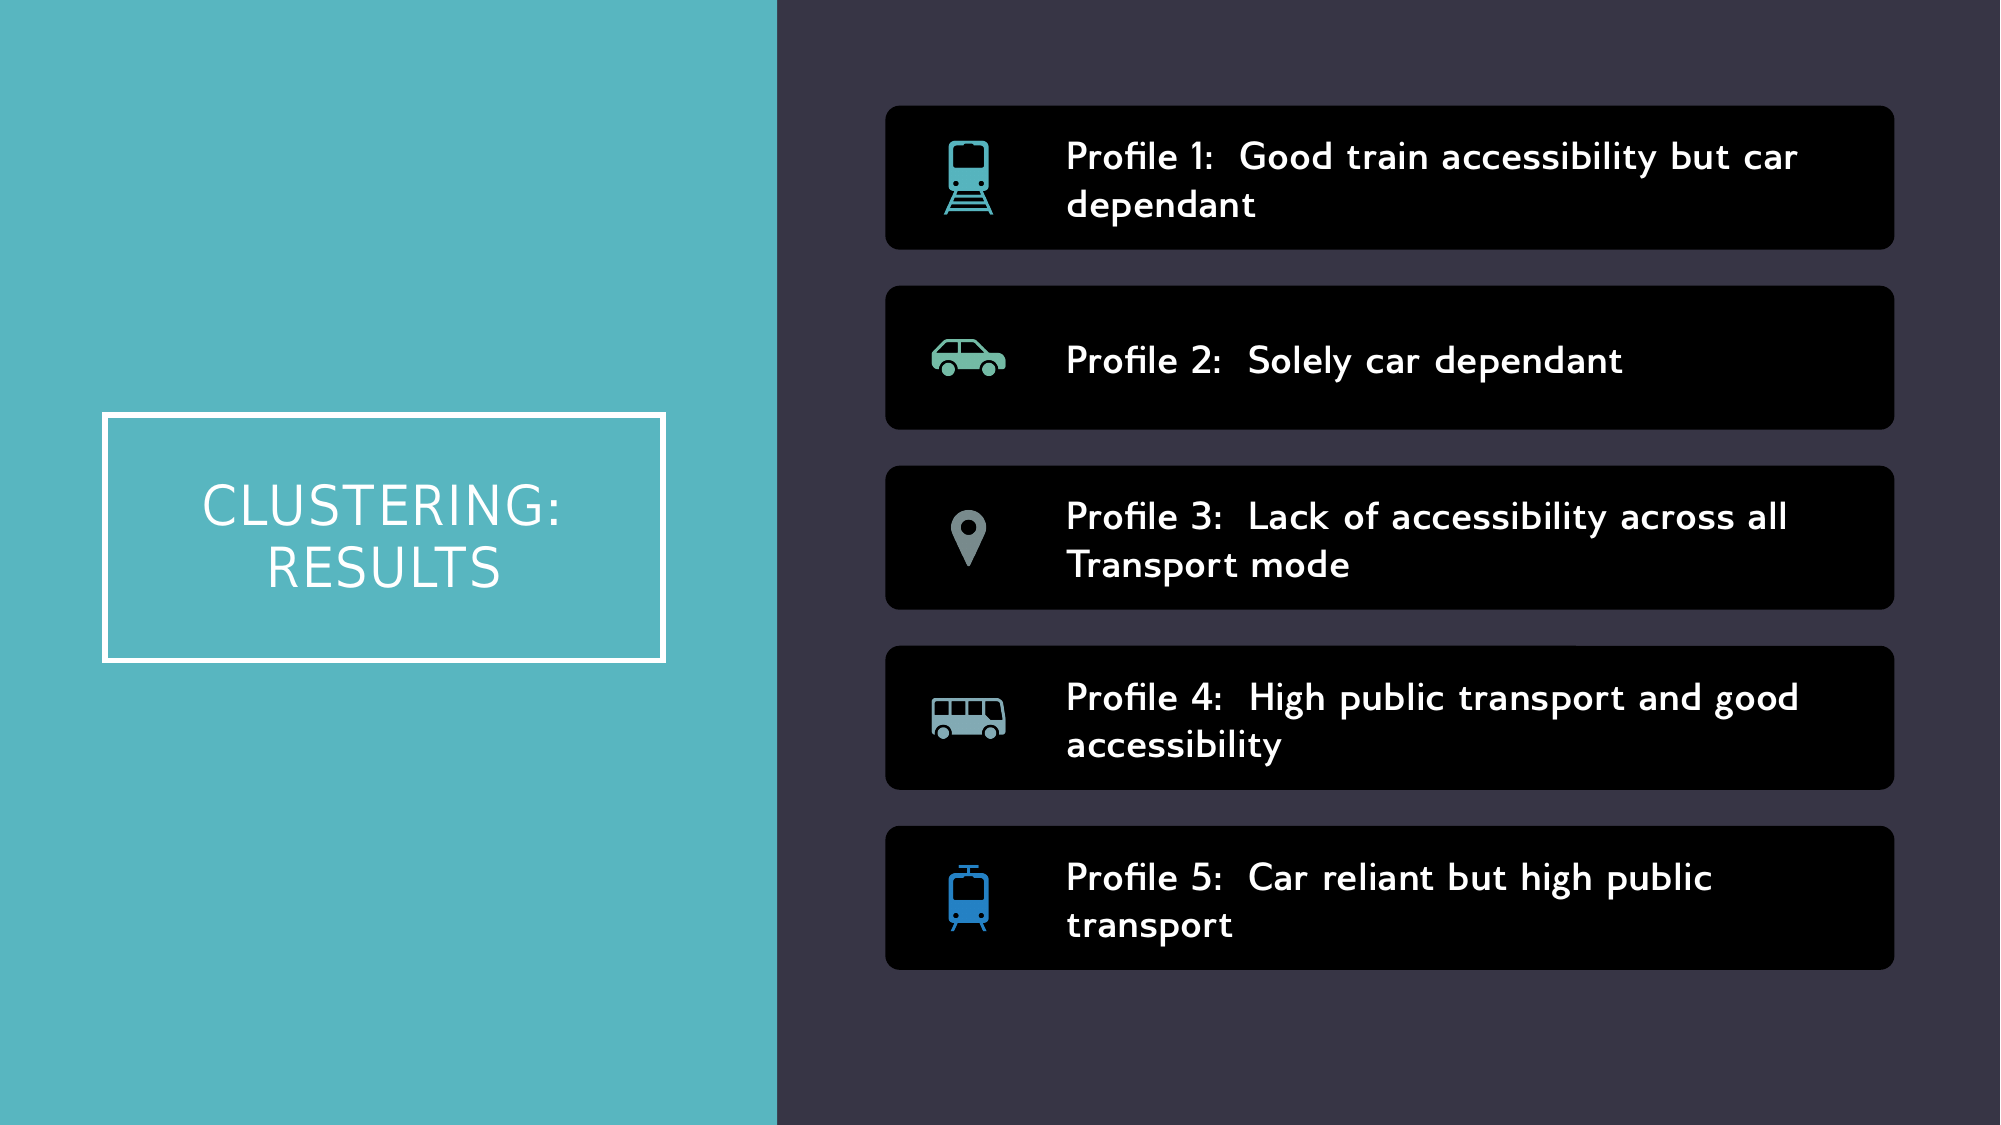

Profile 1:  Good train accessibility but car dependant
Profile 2:  Solely car dependant
Profile 3:  Lack of accessibility across all Transport mode
Profile 4:  High public transport and good accessibility
Profile 5:  Car reliant but high public transport
# CLUSTERING: RESULTS